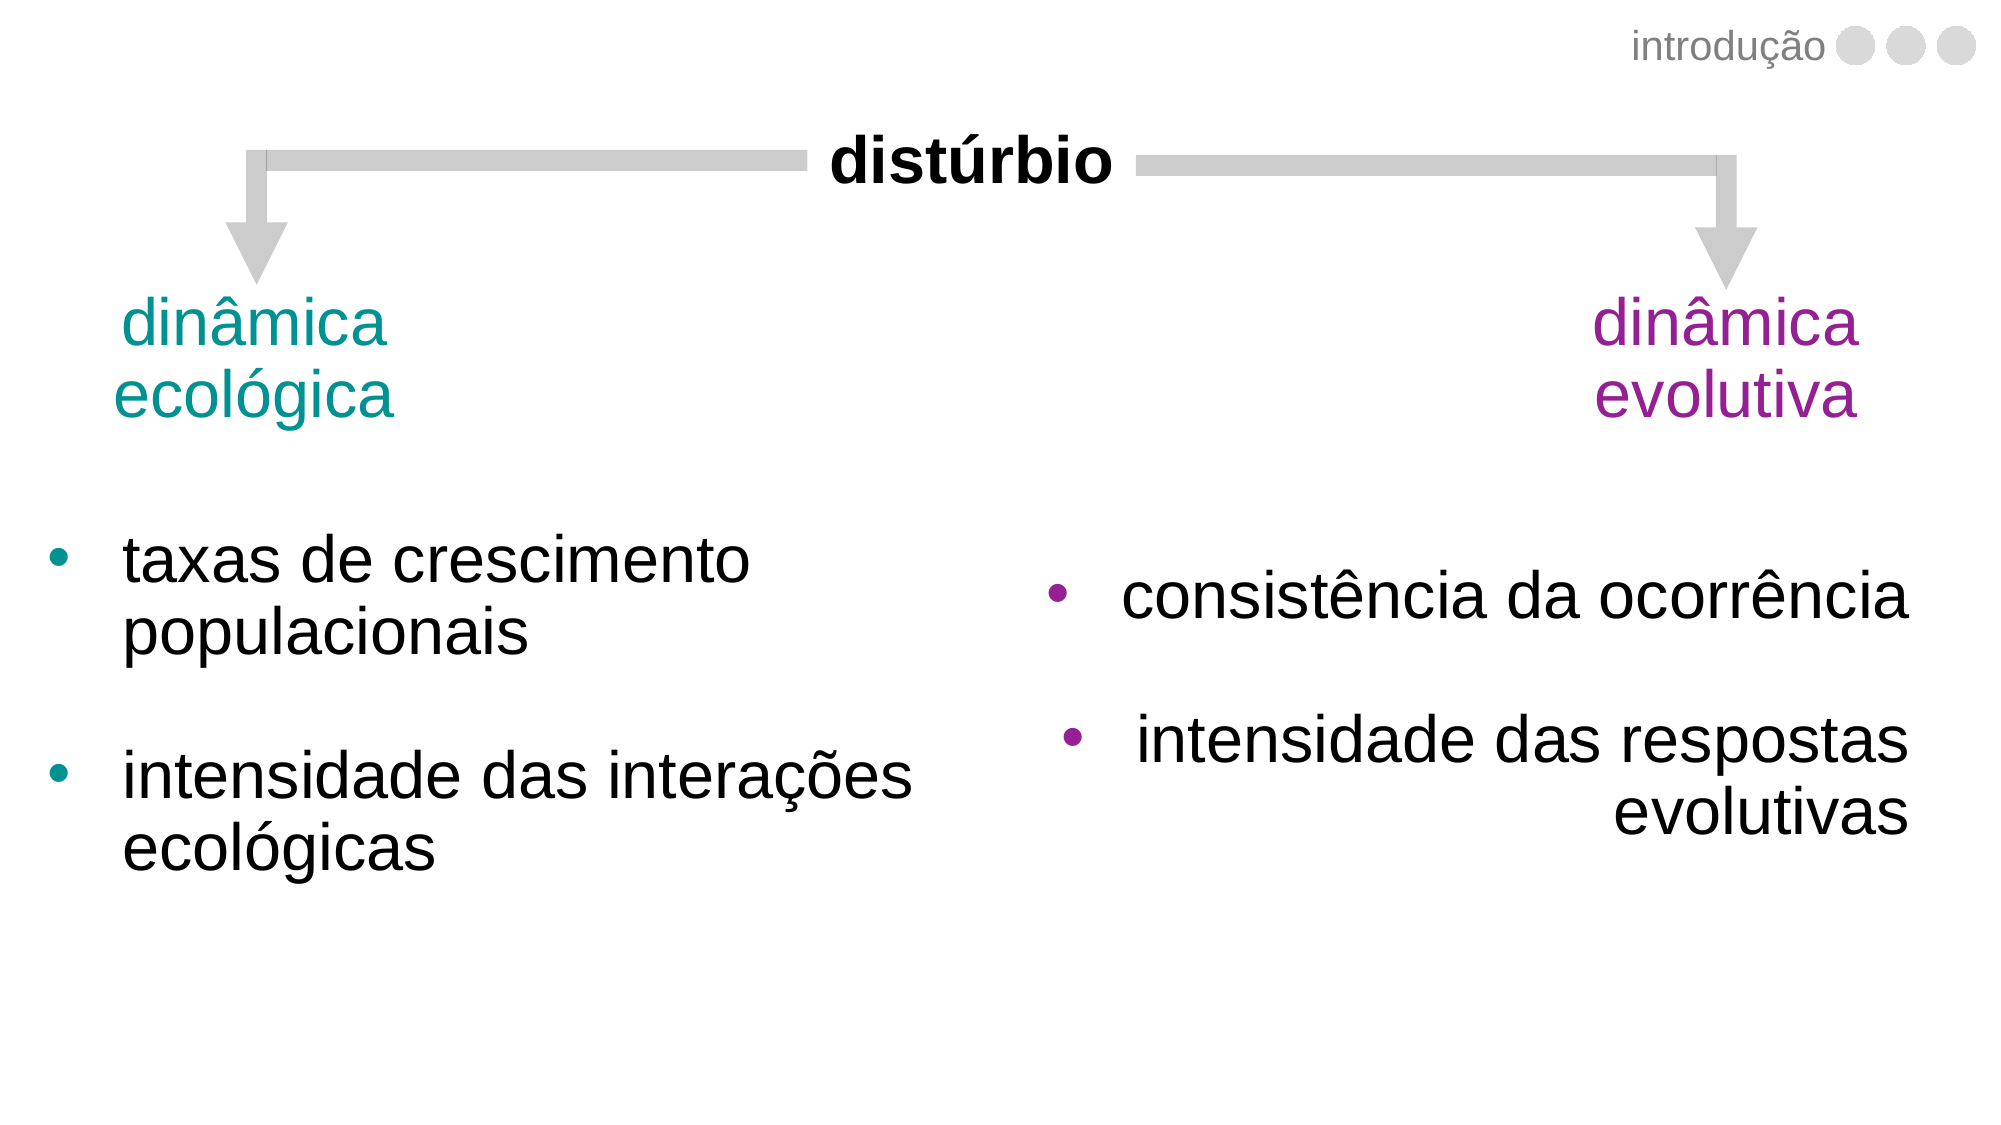

introdução
distúrbio

dinâmica evolutiva
dinâmica ecológica
consistência da ocorrência

intensidade das respostas evolutivas
taxas de crescimento populacionais

intensidade das interações ecológicas